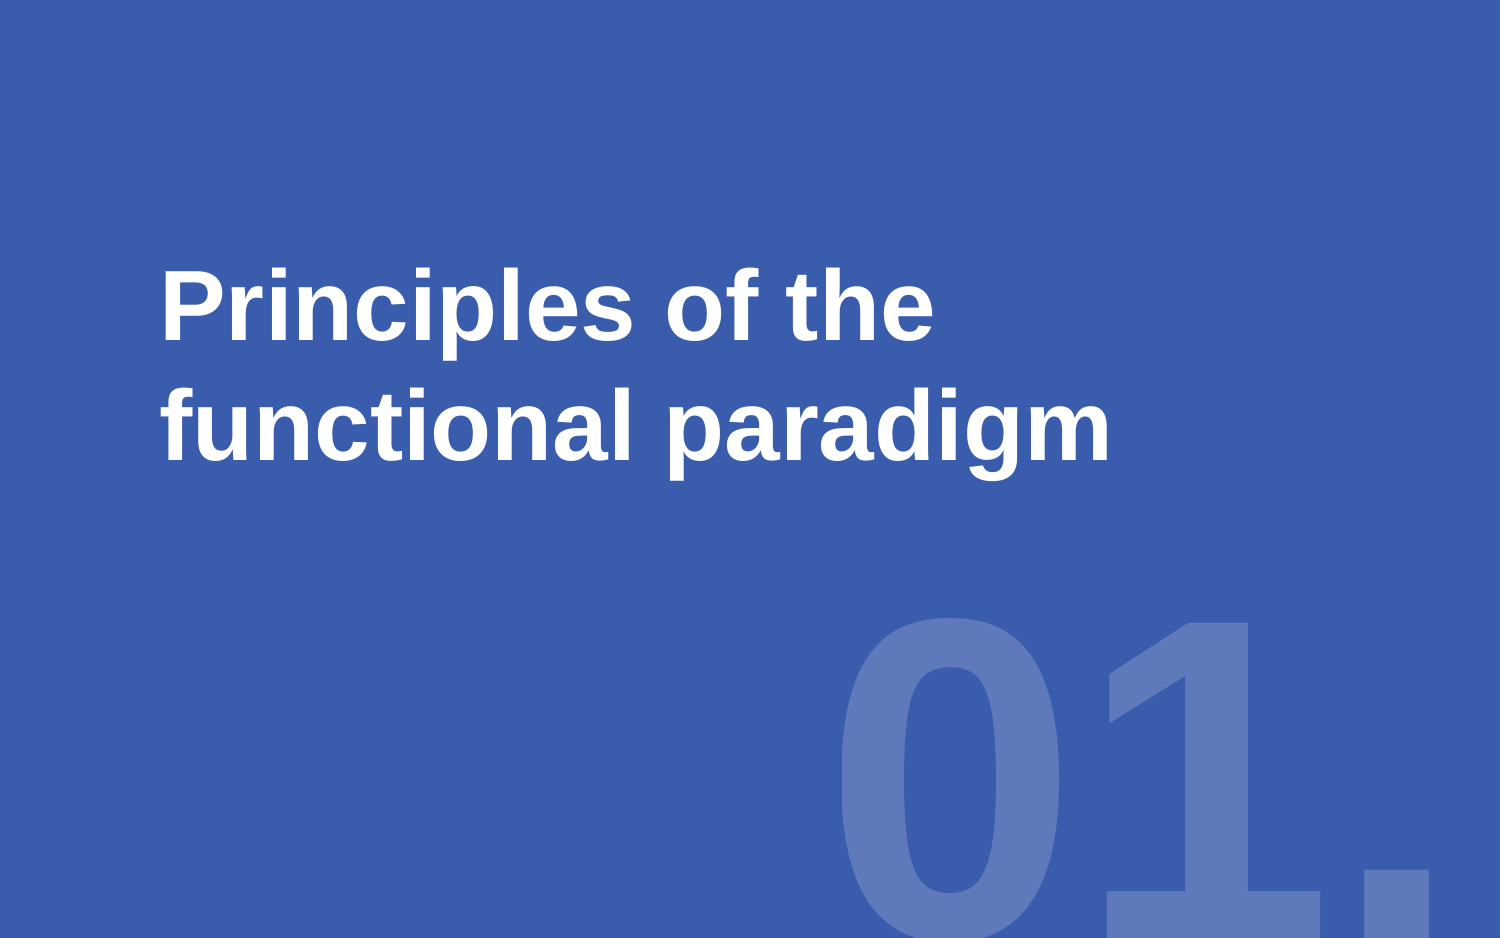

# Principles of the functional paradigm
01.